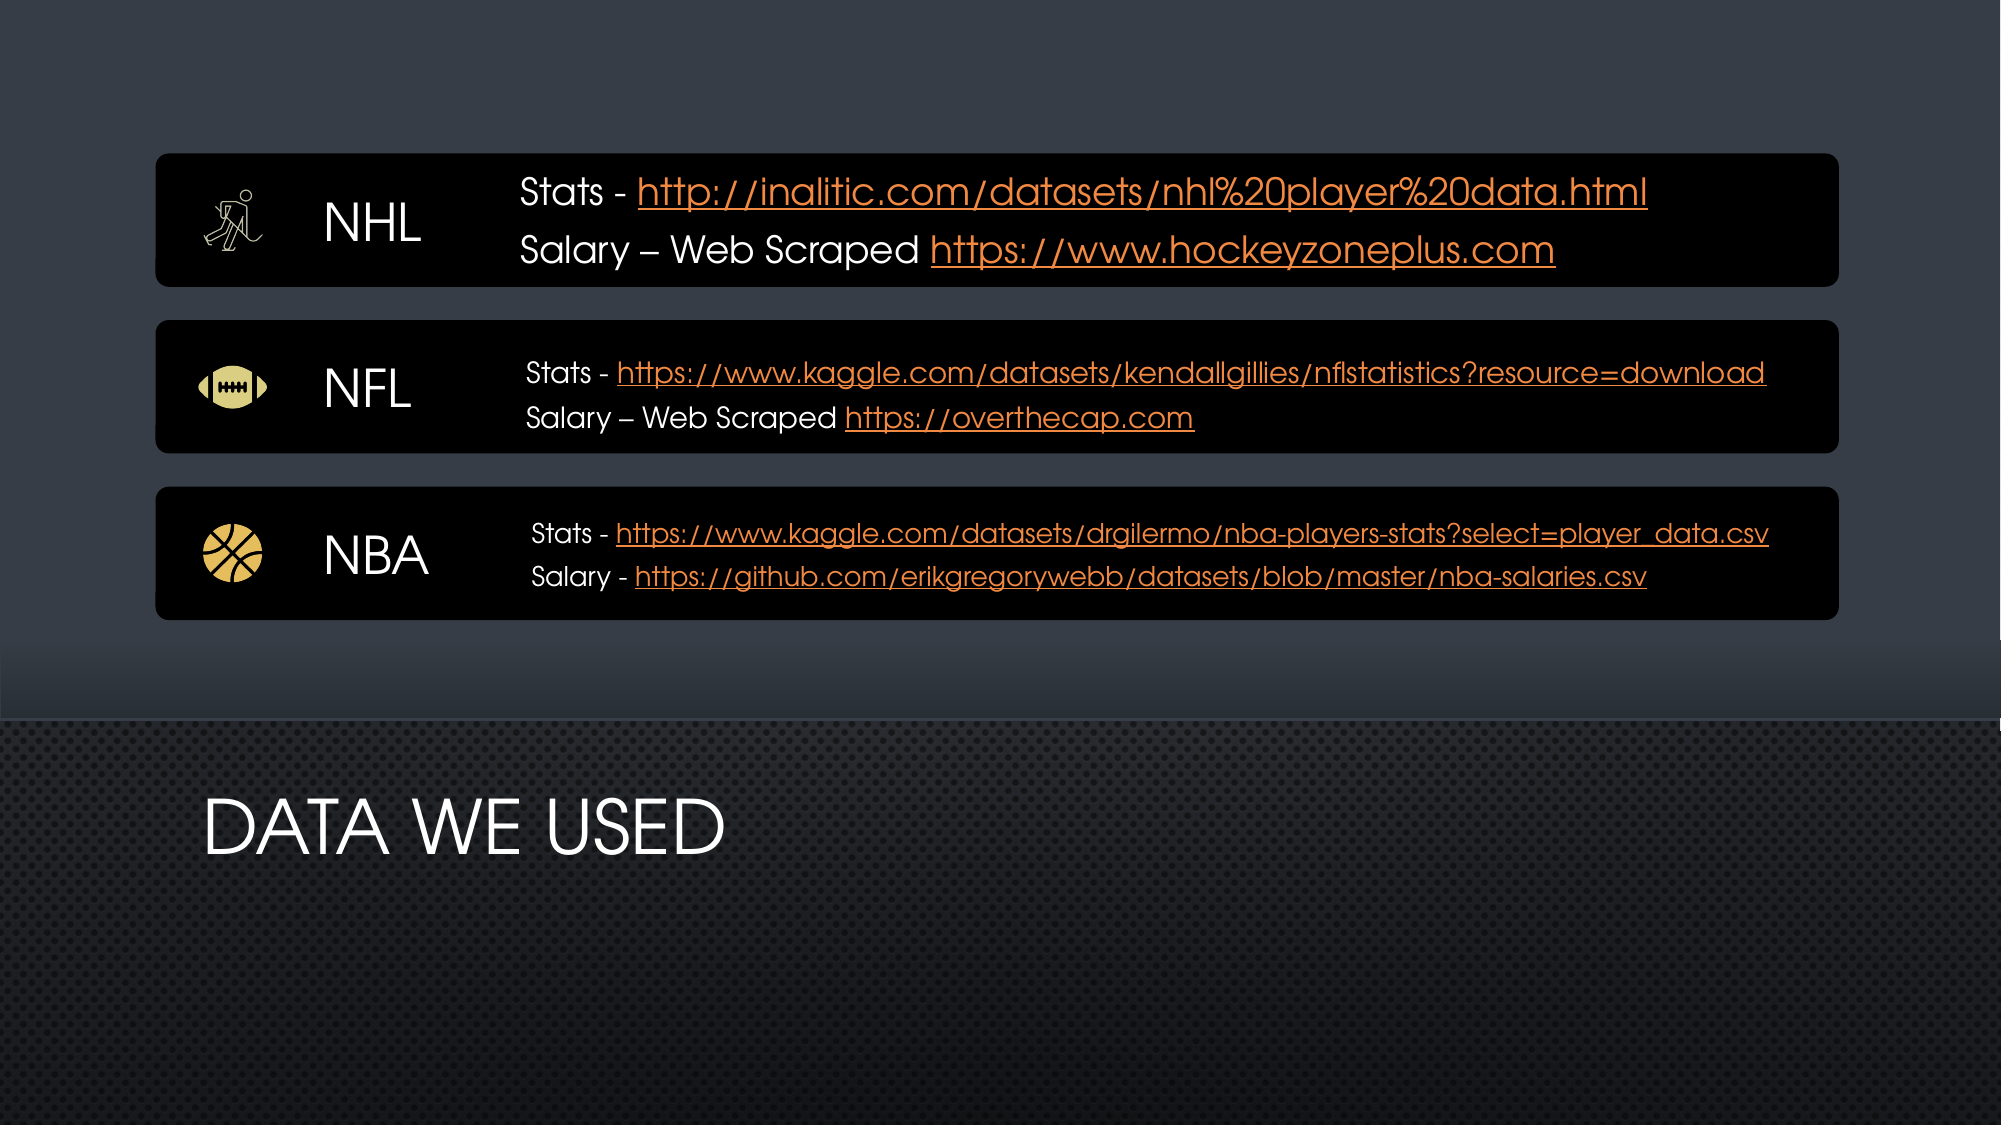

NHL
Stats - http://inalitic.com/datasets/nhl%20player%20data.html
Salary – Web Scraped https://www.hockeyzoneplus.com
NFL
Stats - https://www.kaggle.com/datasets/kendallgillies/nflstatistics?resource=download
Salary – Web Scraped https://overthecap.com
NBA
Stats - https://www.kaggle.com/datasets/drgilermo/nba-players-stats?select=player_data.csv
Salary - https://github.com/erikgregorywebb/datasets/blob/master/nba-salaries.csv

# Data we used